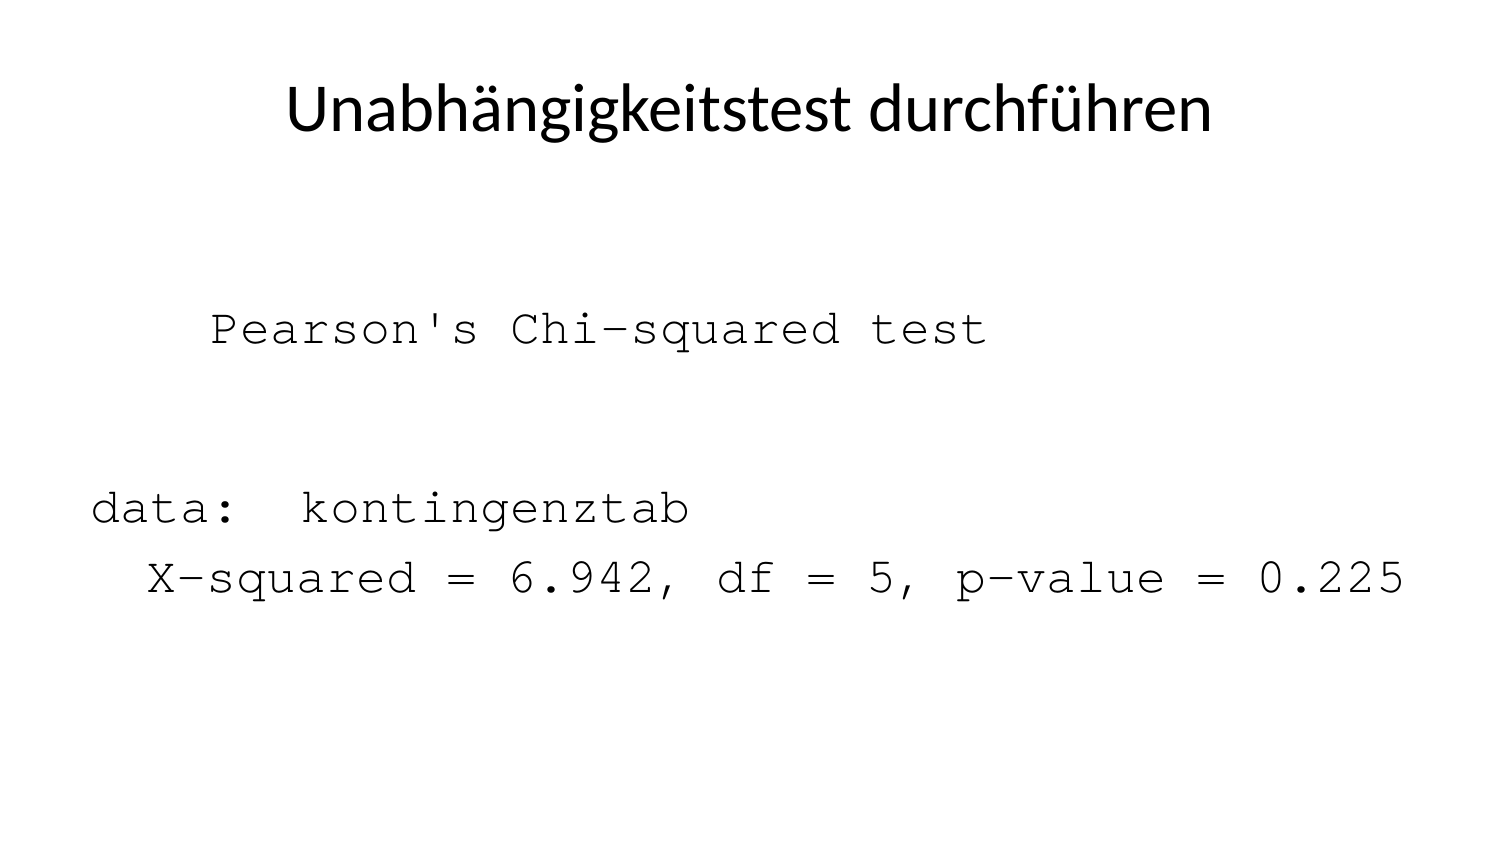

# Unabhängigkeitstest durchführen

    Pearson's Chi-squared test

data:  kontingenztab
X-squared = 6.942, df = 5, p-value = 0.225